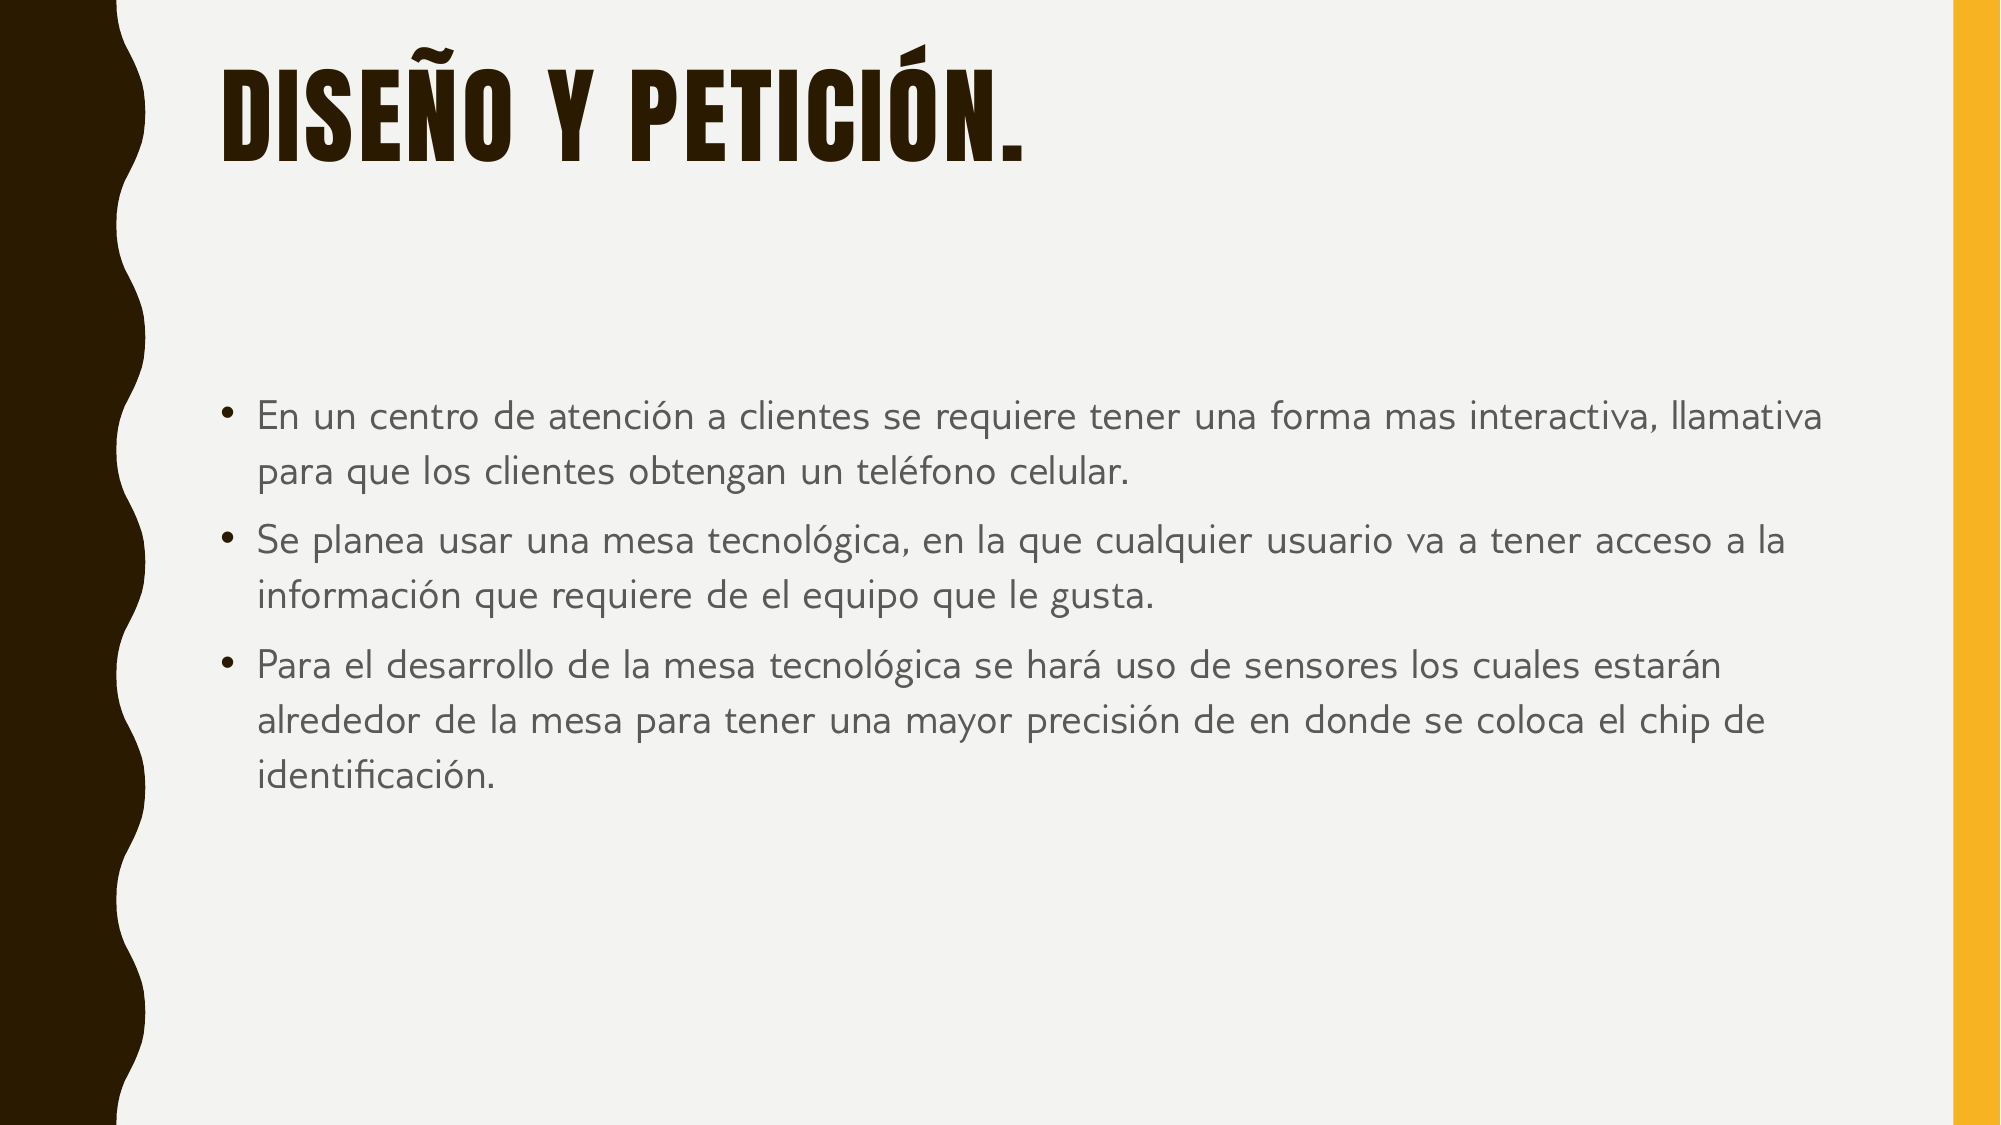

# Diseño y petición.
En un centro de atención a clientes se requiere tener una forma mas interactiva, llamativa para que los clientes obtengan un teléfono celular.
Se planea usar una mesa tecnológica, en la que cualquier usuario va a tener acceso a la información que requiere de el equipo que le gusta.
Para el desarrollo de la mesa tecnológica se hará uso de sensores los cuales estarán alrededor de la mesa para tener una mayor precisión de en donde se coloca el chip de identificación.